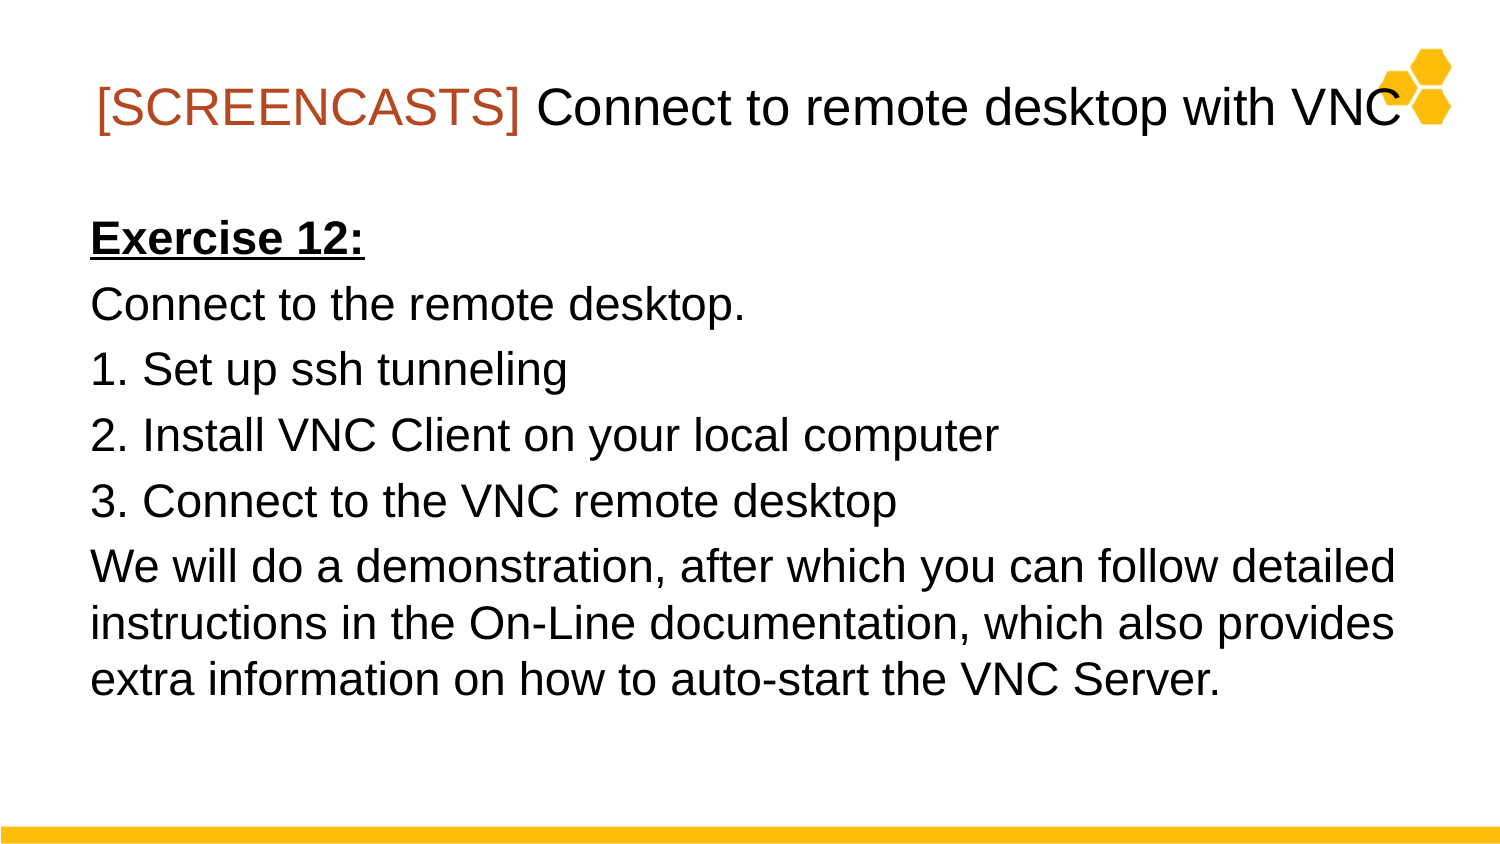

# [SCREENCASTS] Connect to remote desktop with VNC
Exercise 12:
Connect to the remote desktop.
1. Set up ssh tunneling
2. Install VNC Client on your local computer
3. Connect to the VNC remote desktop
We will do a demonstration, after which you can follow detailed instructions in the On-Line documentation, which also provides extra information on how to auto-start the VNC Server.